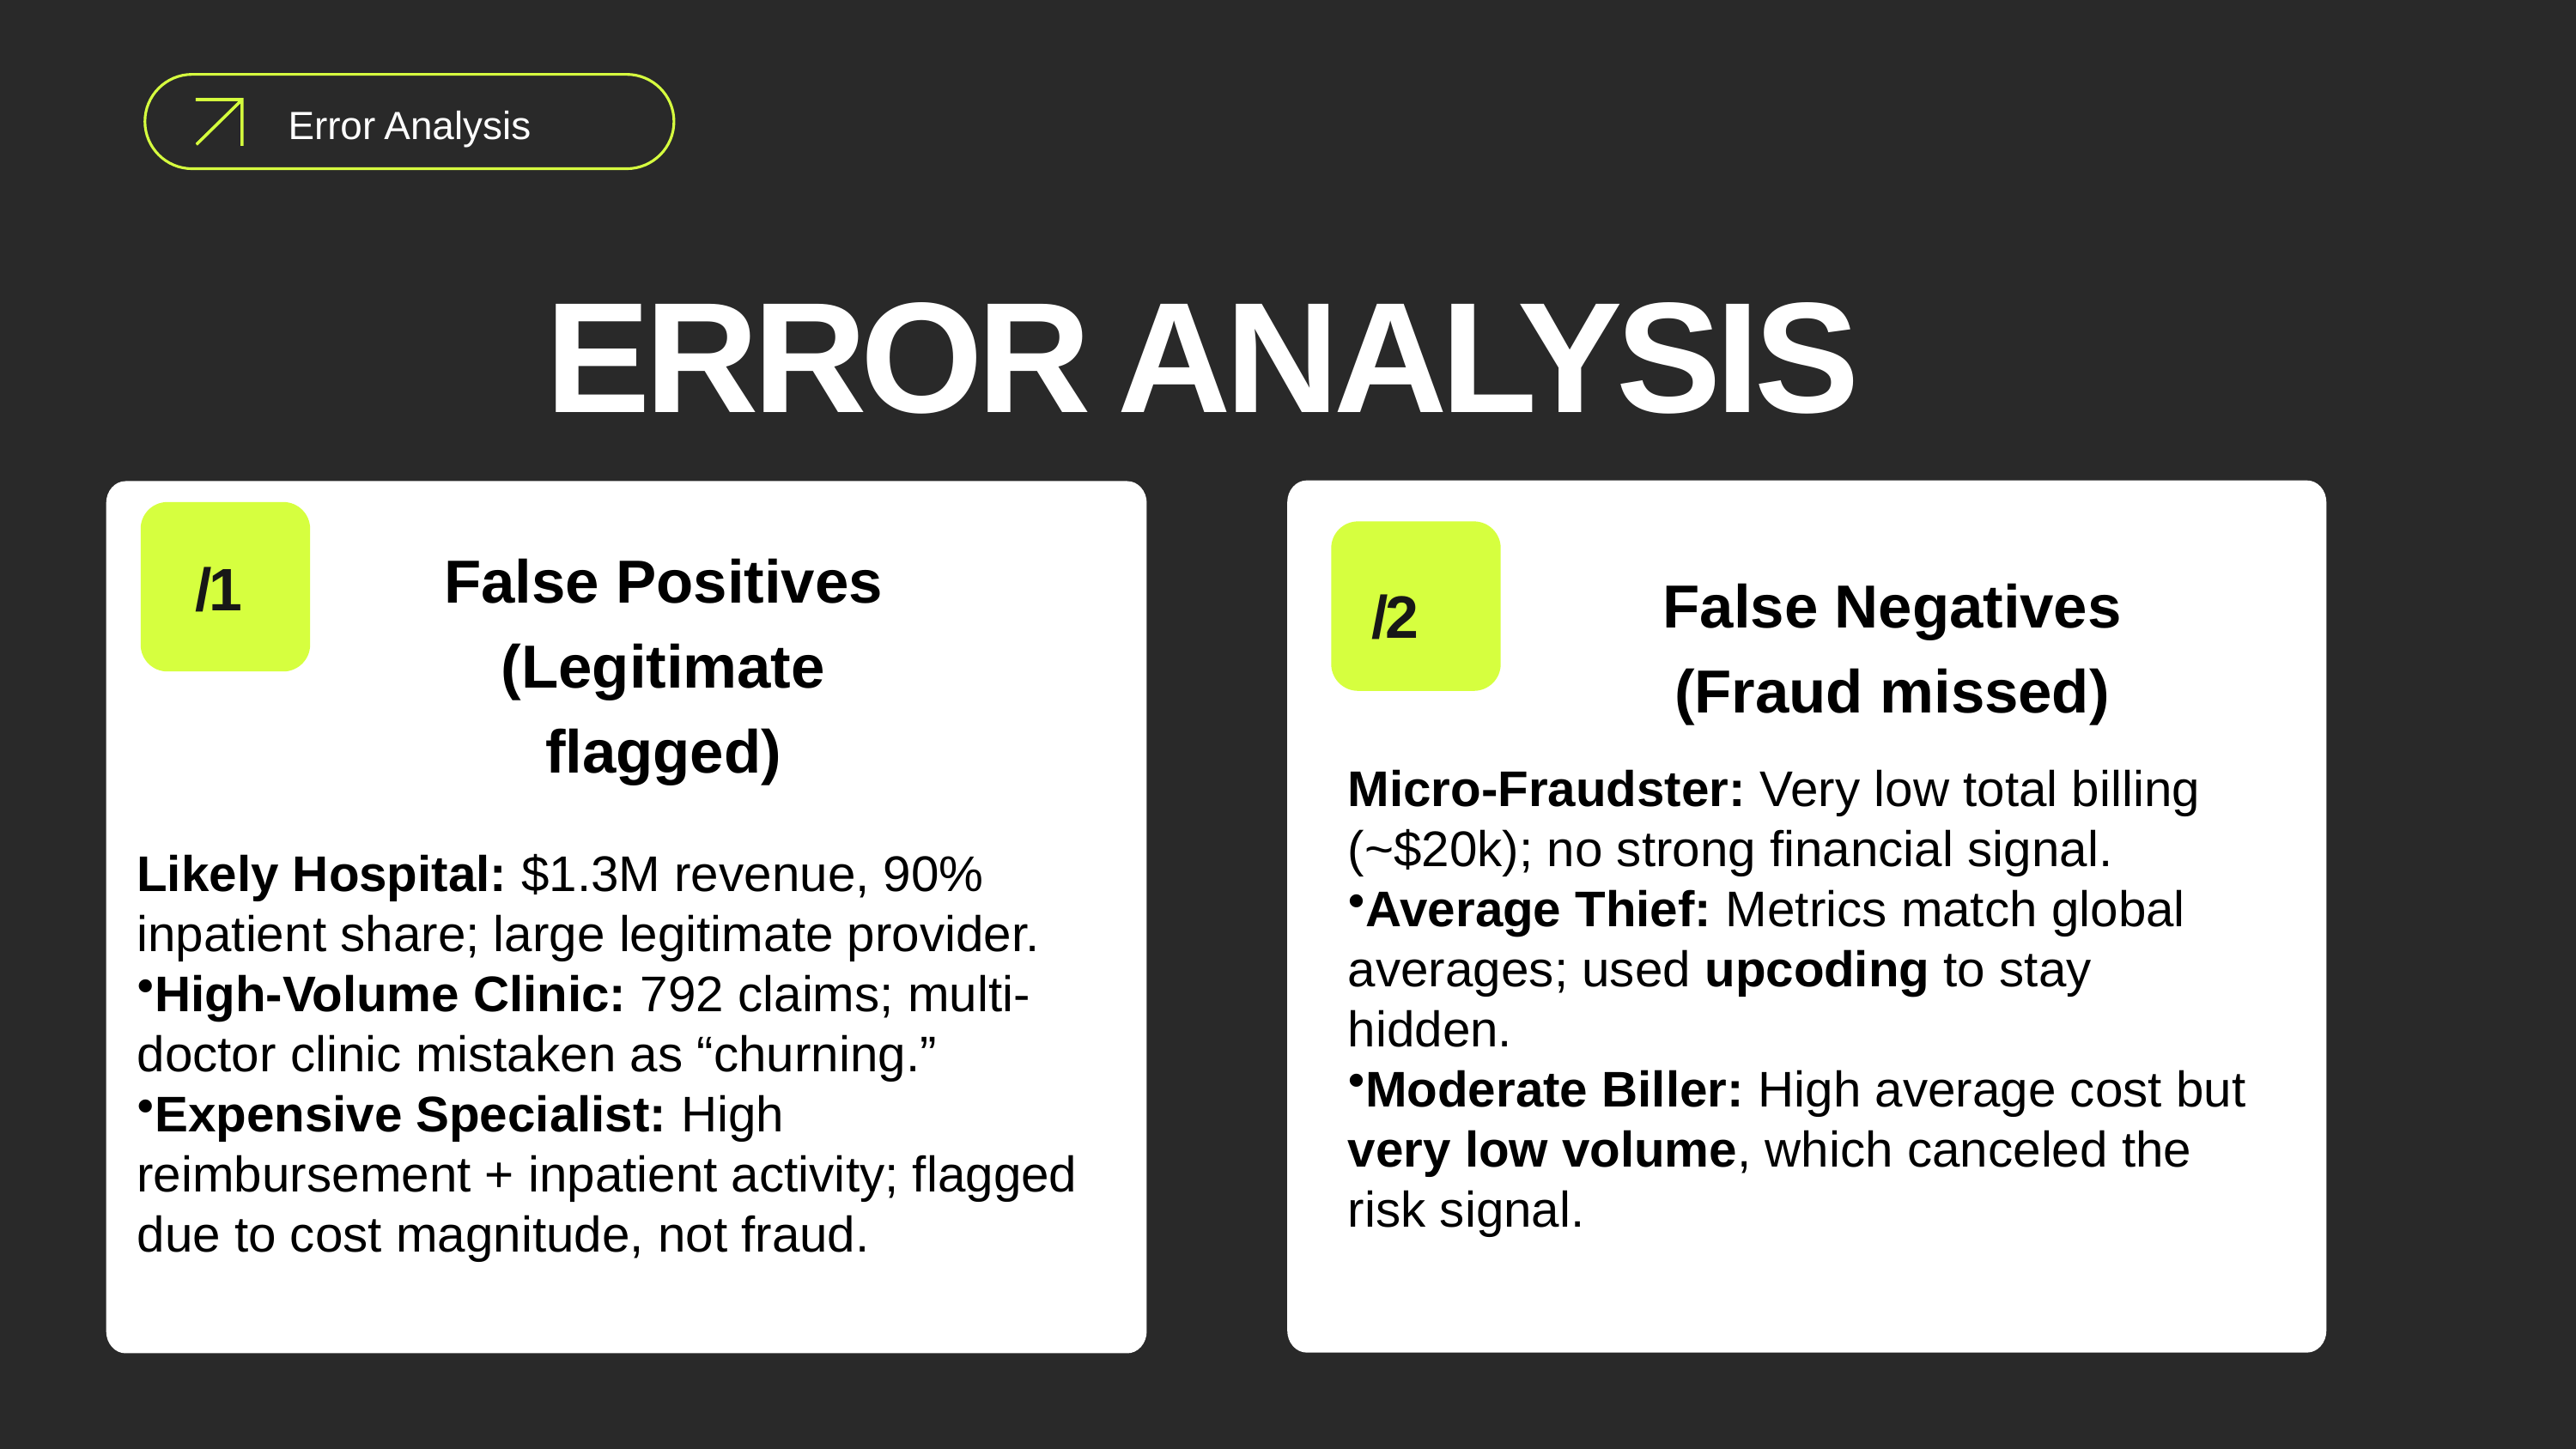

Error Analysis

ERROR ANALYSIS

False Positives (Legitimate flagged)
/1
False Negatives (Fraud missed)
/2

Micro-Fraudster: Very low total billing (~$20k); no strong financial signal.
Average Thief: Metrics match global averages; used upcoding to stay hidden.
Moderate Biller: High average cost but very low volume, which canceled the risk signal.
Likely Hospital: $1.3M revenue, 90% inpatient share; large legitimate provider.
High-Volume Clinic: 792 claims; multi-doctor clinic mistaken as “churning.”
Expensive Specialist: High reimbursement + inpatient activity; flagged due to cost magnitude, not fraud.